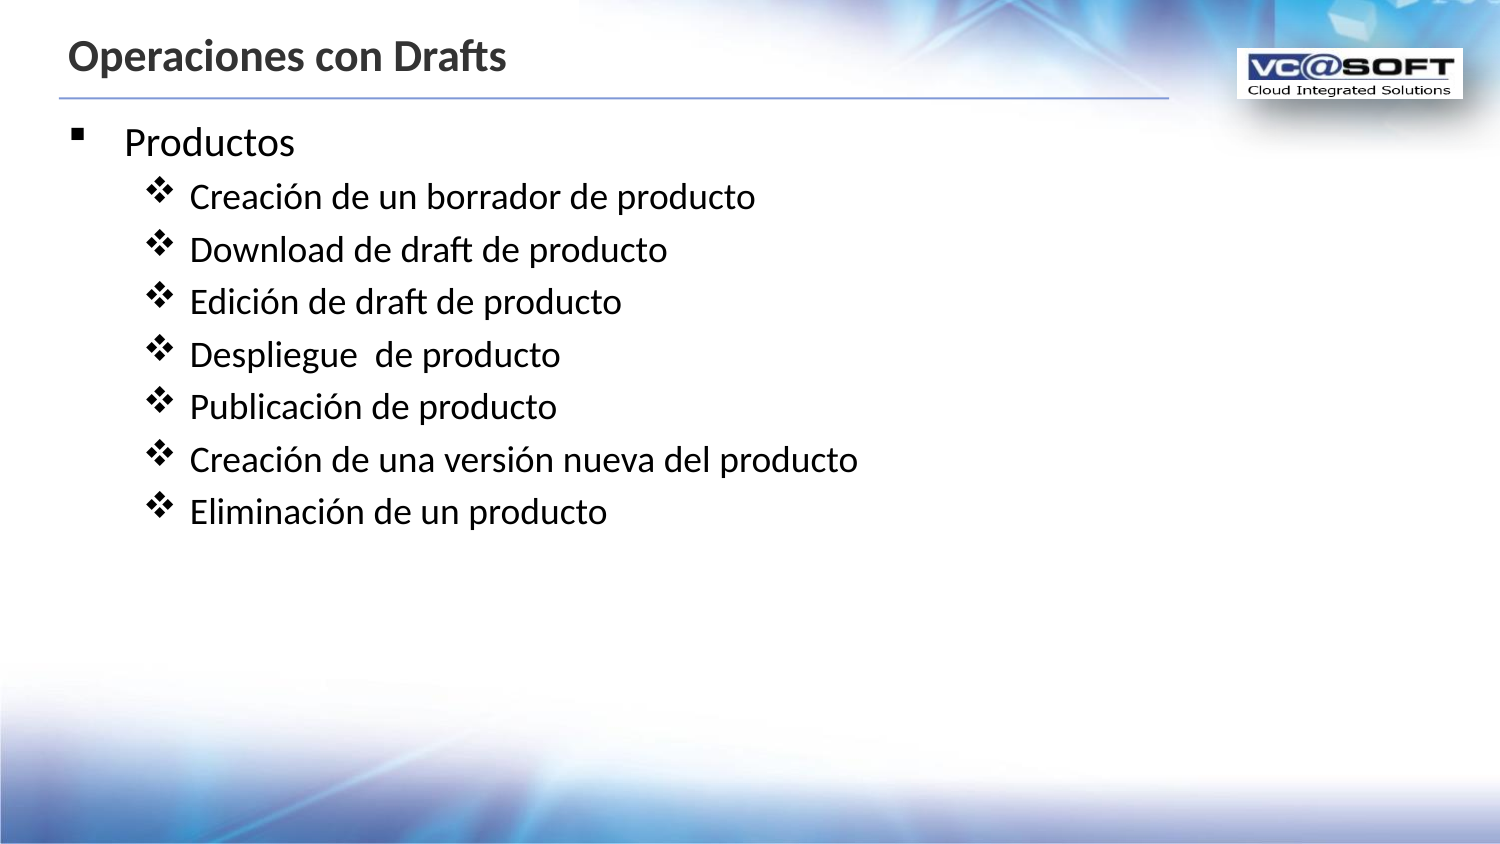

# Operaciones con Drafts
Productos
Creación de un borrador de producto
Download de draft de producto
Edición de draft de producto
Despliegue  de producto
Publicación de producto
Creación de una versión nueva del producto
Eliminación de un producto